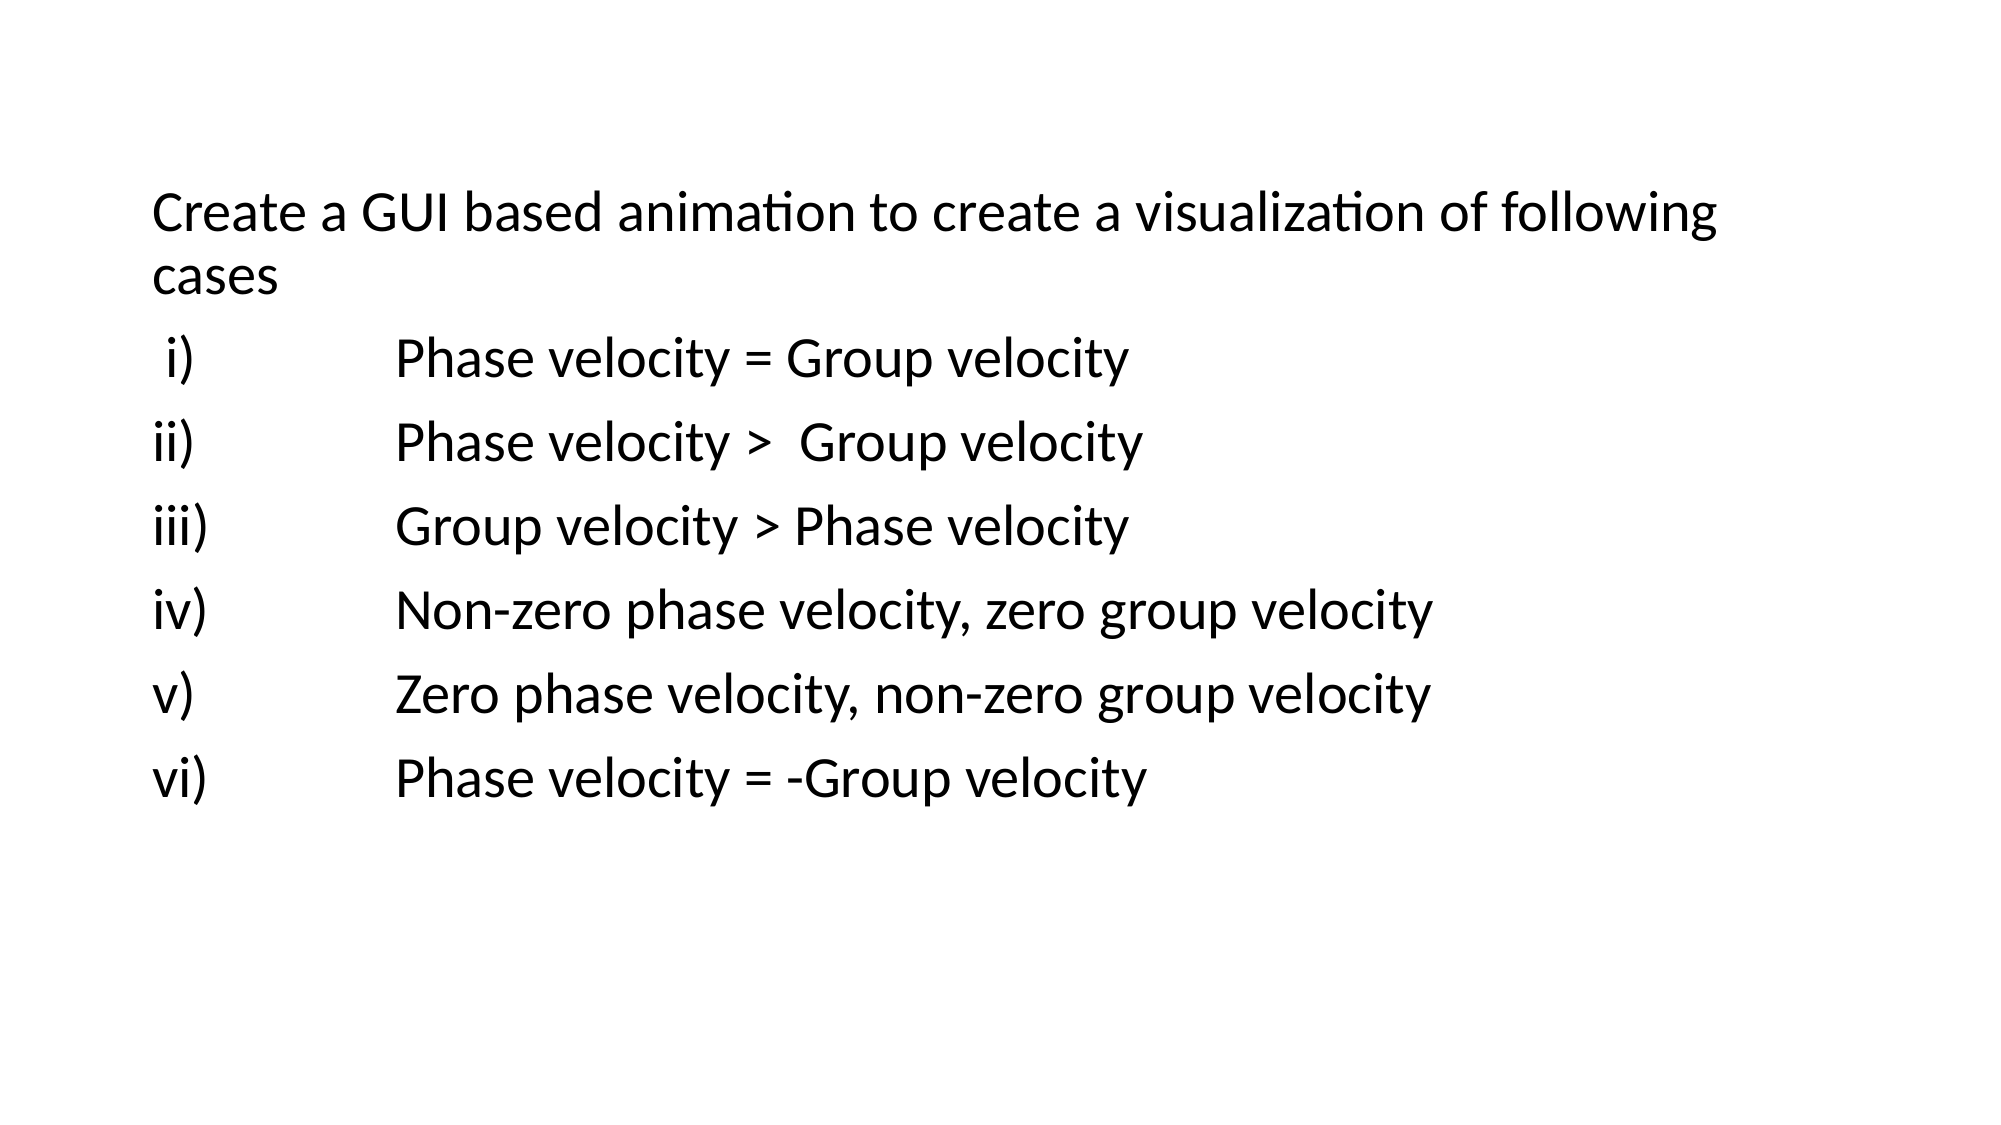

Create a GUI based animation to create a visualization of following cases
 i)               Phase velocity = Group velocity
ii)               Phase velocity >  Group velocity
iii)              Group velocity > Phase velocity
iv)              Non-zero phase velocity, zero group velocity
v)               Zero phase velocity, non-zero group velocity
vi)              Phase velocity = -Group velocity